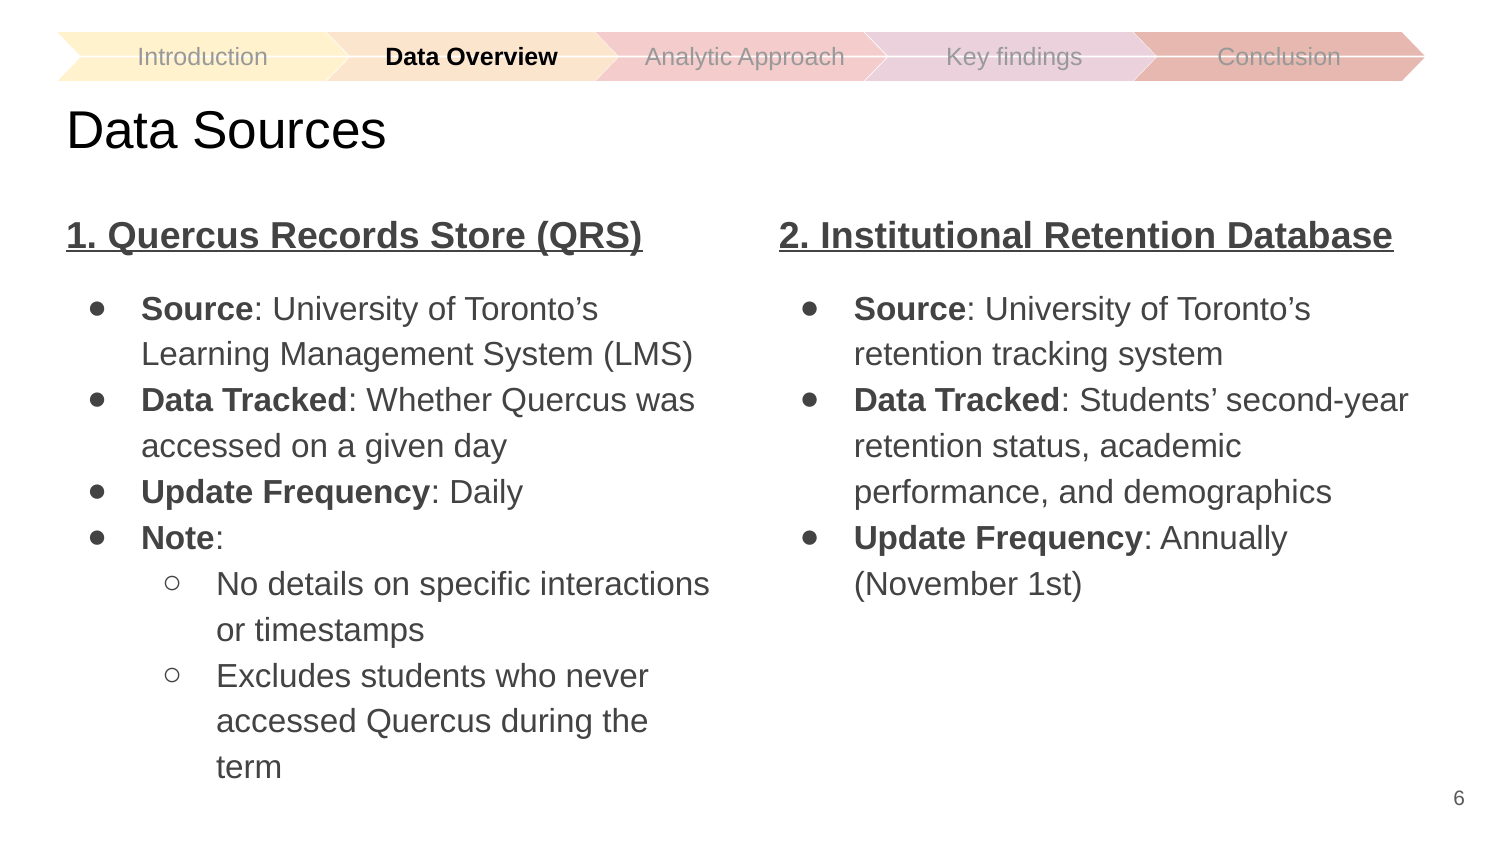

Introduction
Data Overview
Key findings
Conclusion
Analytic Approach

# Data Sources
1. Quercus Records Store (QRS)
Source: University of Toronto’s Learning Management System (LMS)
Data Tracked: Whether Quercus was accessed on a given day
Update Frequency: Daily
Note:
No details on specific interactions or timestamps
Excludes students who never accessed Quercus during the term

2. Institutional Retention Database
Source: University of Toronto’s retention tracking system
Data Tracked: Students’ second-year retention status, academic performance, and demographics
Update Frequency: Annually (November 1st)

6